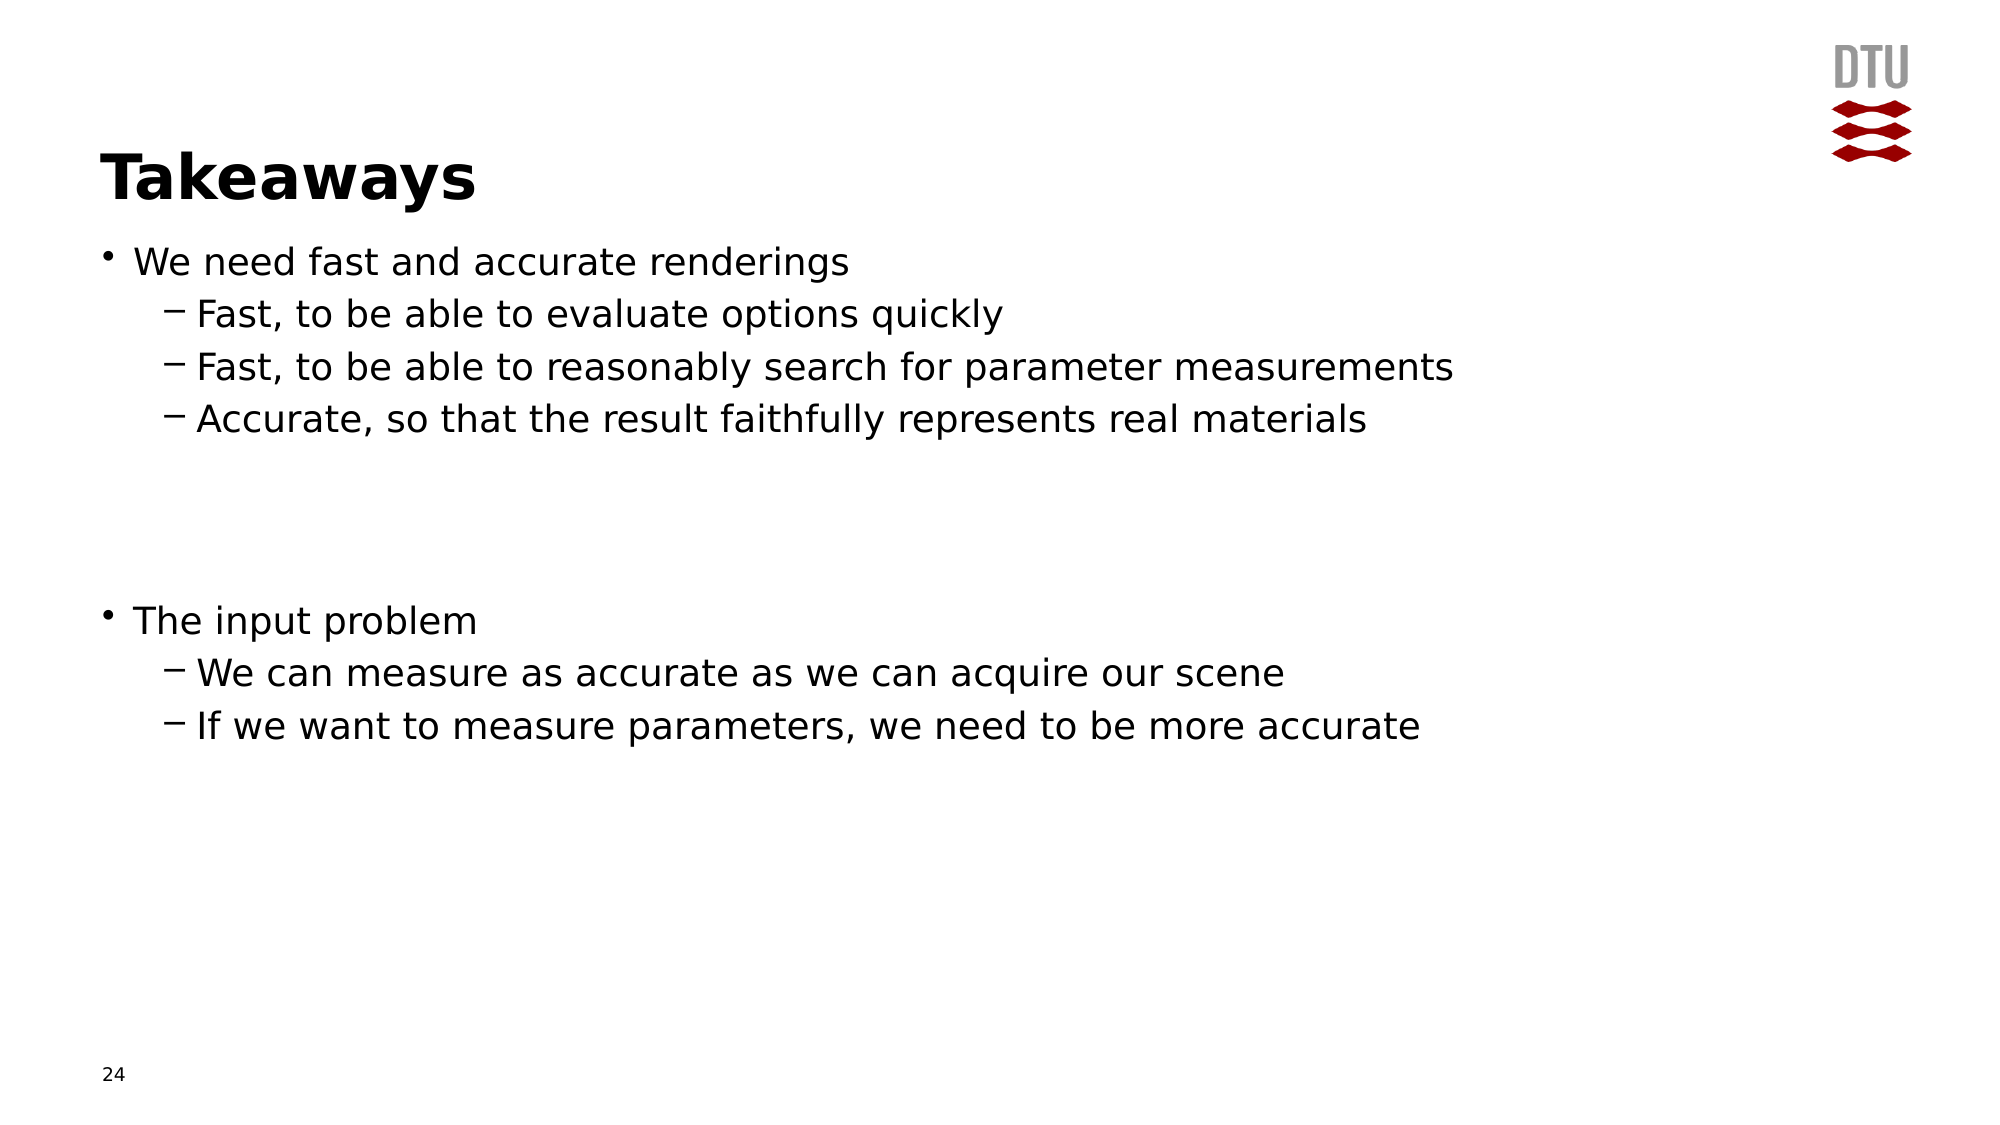

# Takeaways
We need fast and accurate renderings
Fast, to be able to evaluate options quickly
Fast, to be able to reasonably search for parameter measurements
Accurate, so that the result faithfully represents real materials

The input problem
We can measure as accurate as we can acquire our scene
If we want to measure parameters, we need to be more accurate
24